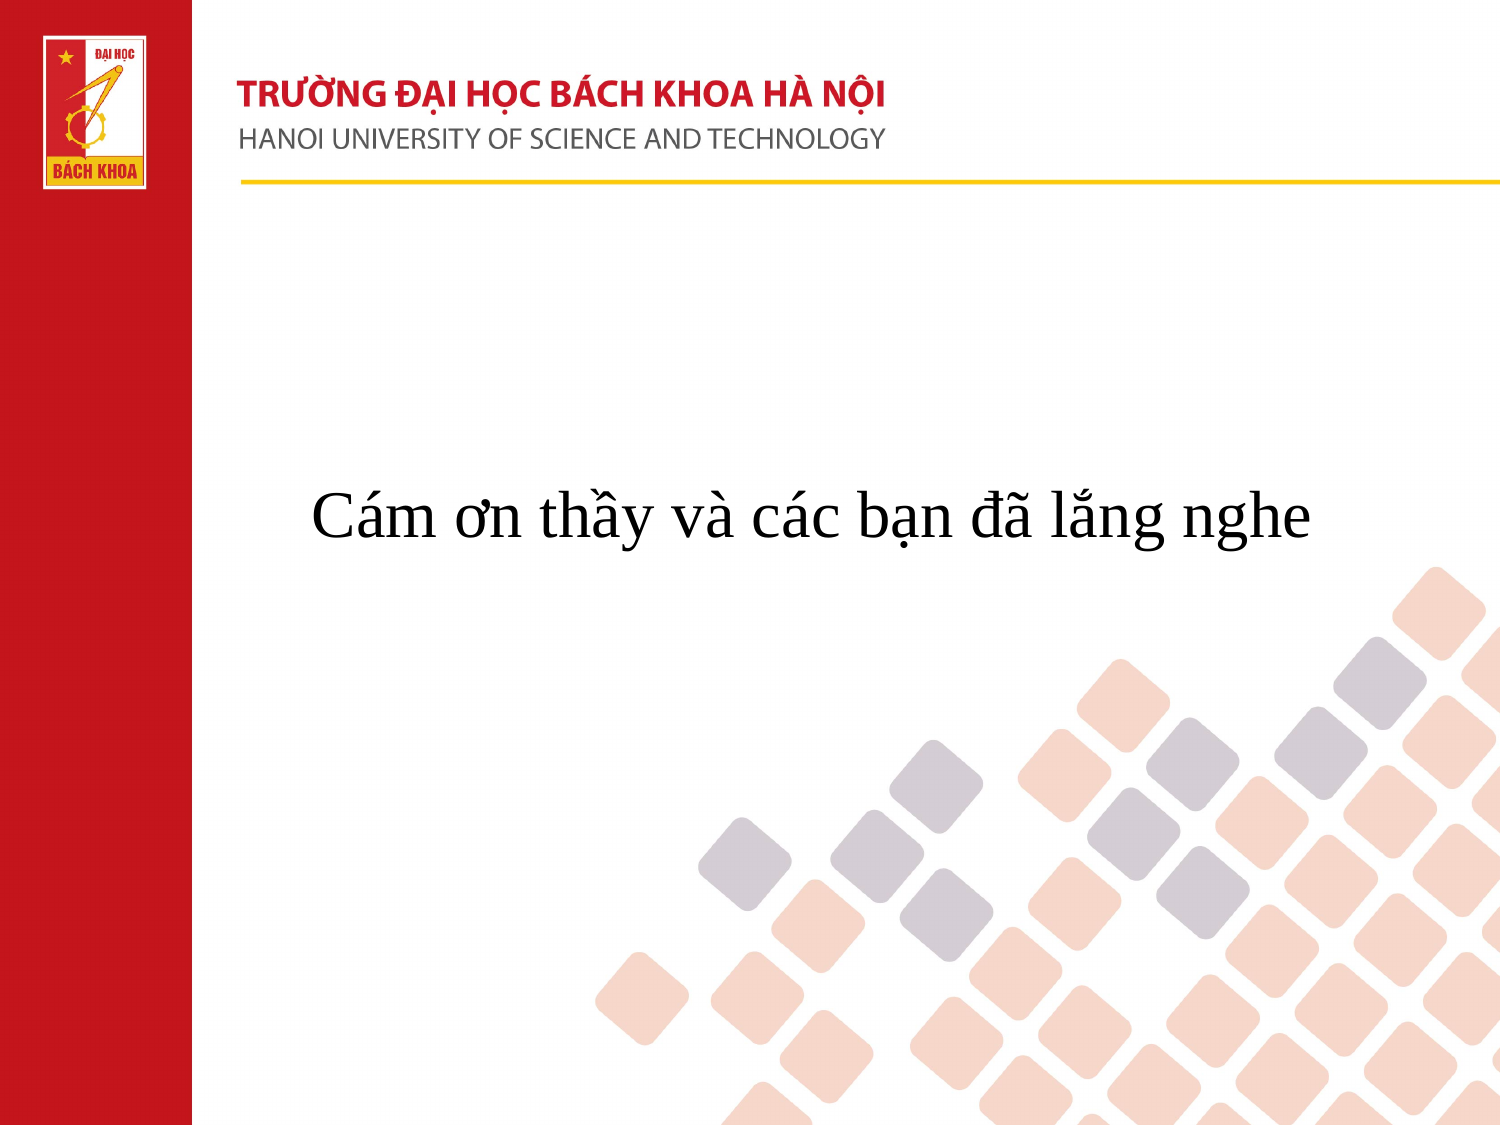

Cám ơn thầy và các bạn đã lắng nghe